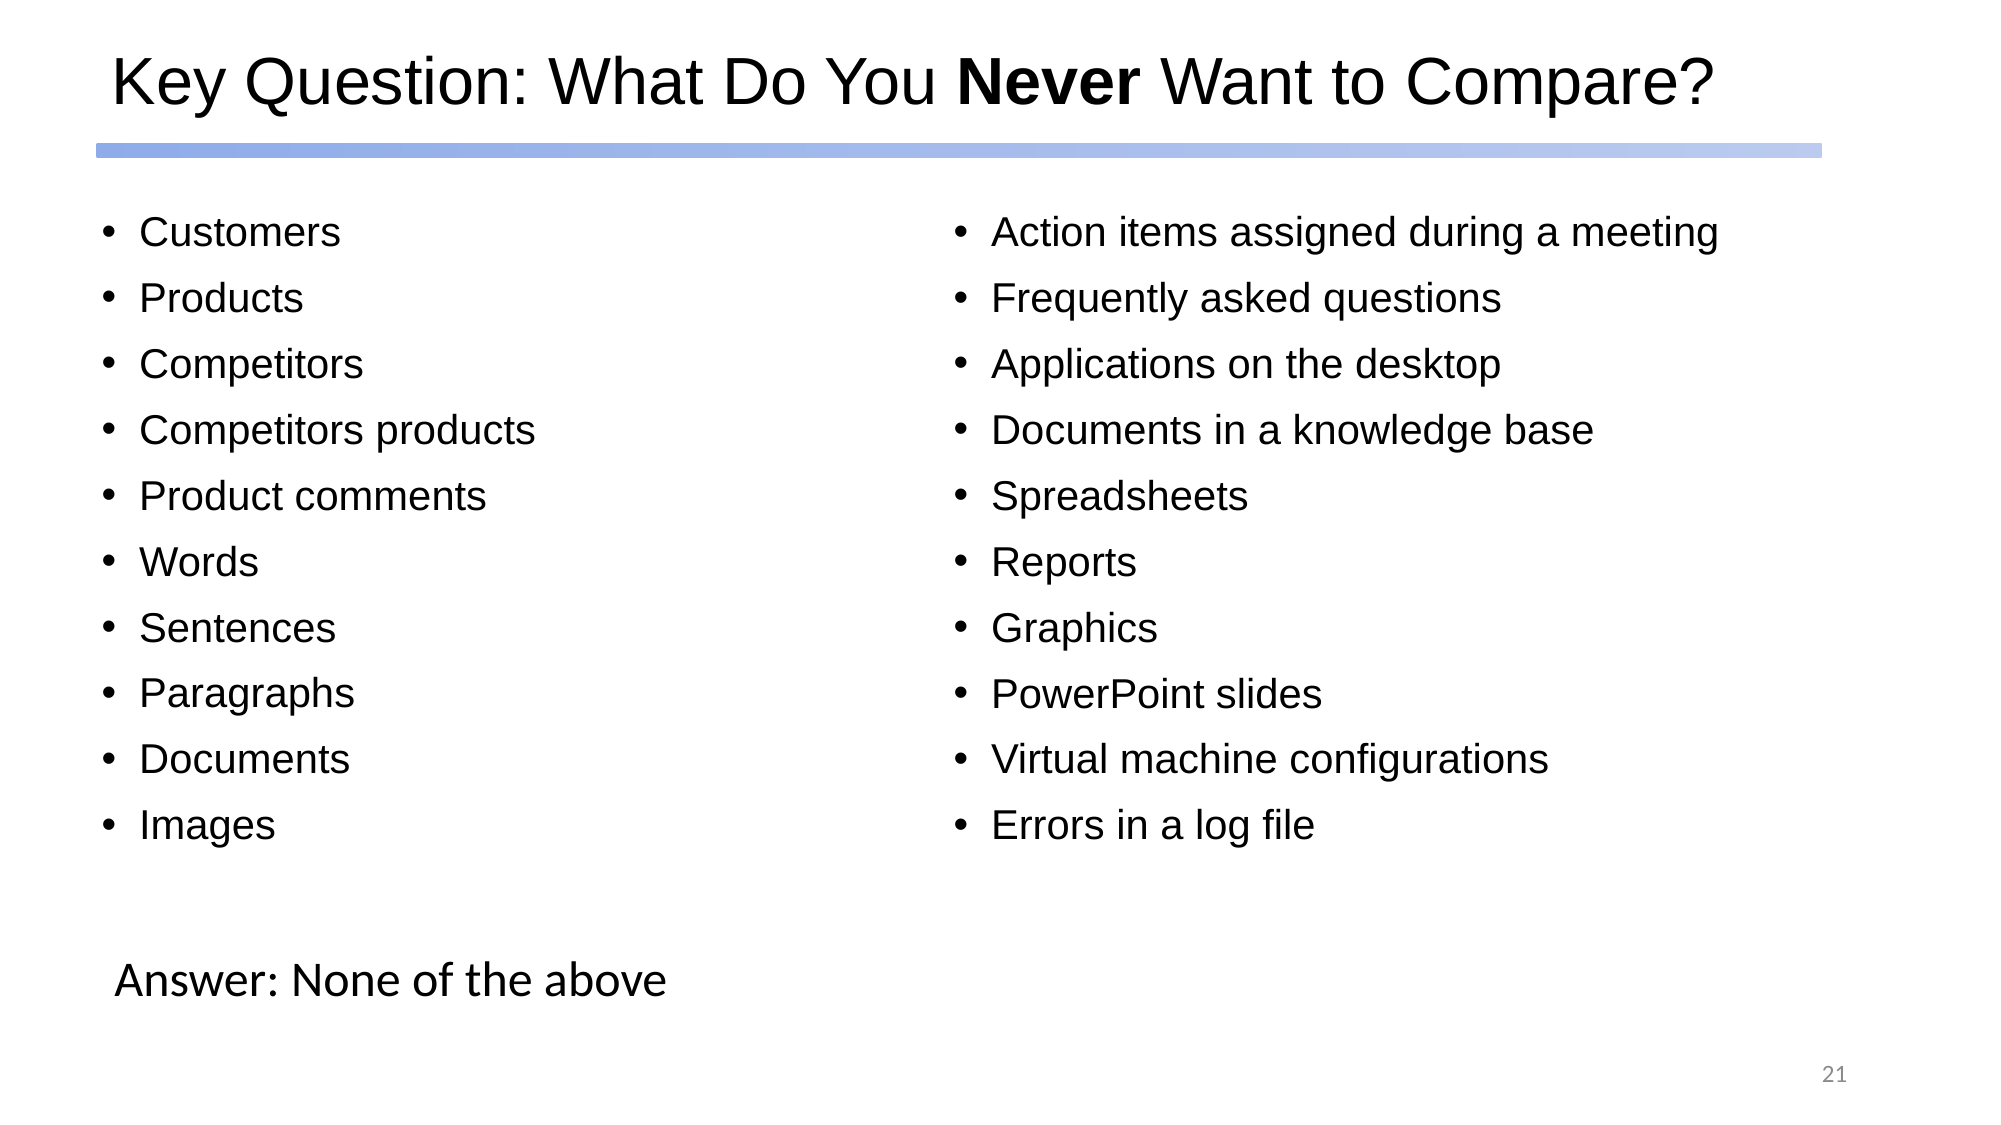

# Key Question: What Do You Never Want to Compare?
Customers
Products
Competitors
Competitors products
Product comments
Words
Sentences
Paragraphs
Documents
Images

Action items assigned during a meeting
Frequently asked questions
Applications on the desktop
Documents in a knowledge base
Spreadsheets
Reports
Graphics
PowerPoint slides
Virtual machine configurations
Errors in a log file
Answer: None of the above
21